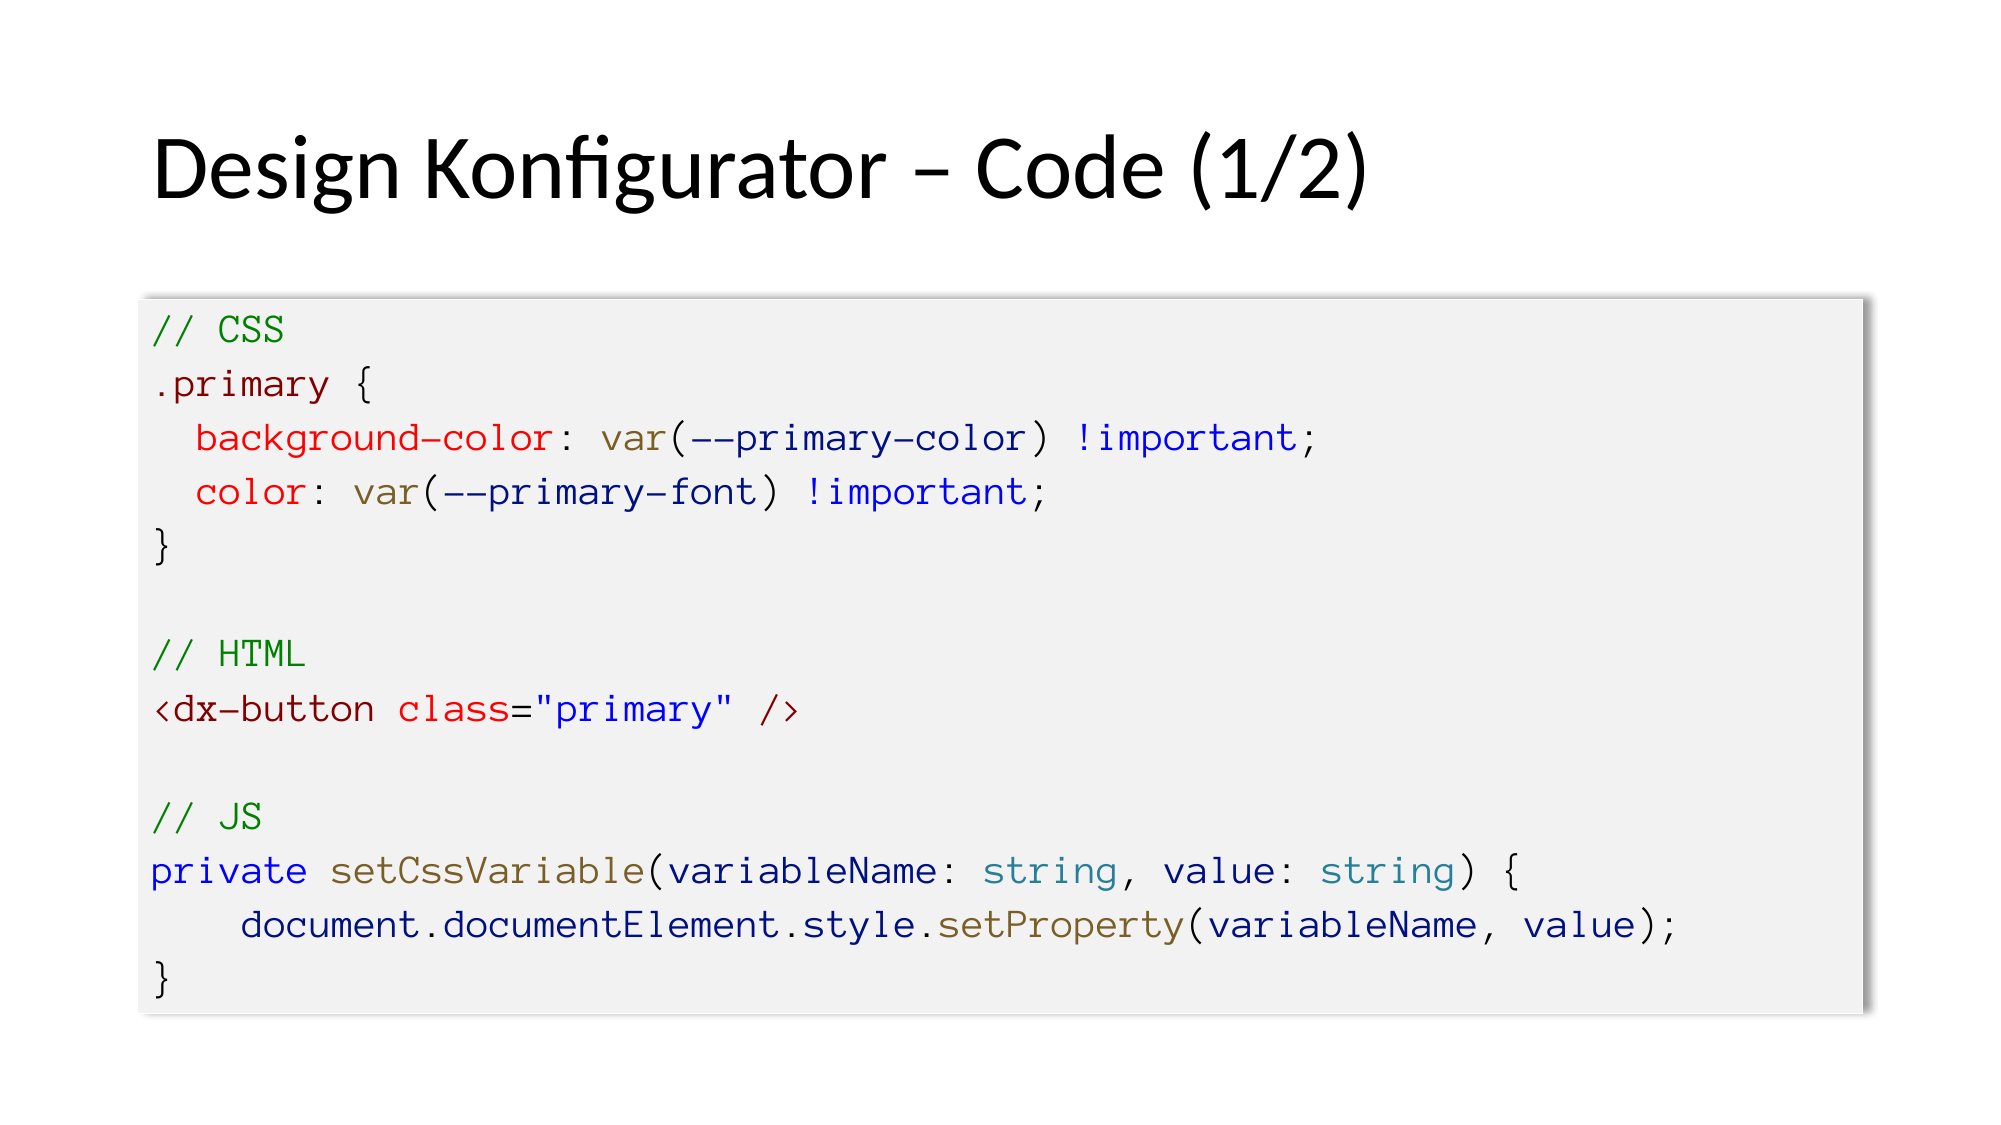

# Design Konfigurator – Code (1/2)
// CSS
.primary {
  background-color: var(--primary-color) !important;
  color: var(--primary-font) !important;
}

// HTML
<dx-button class="primary" />

// JS
private setCssVariable(variableName: string, value: string) {
    document.documentElement.style.setProperty(variableName, value);
}